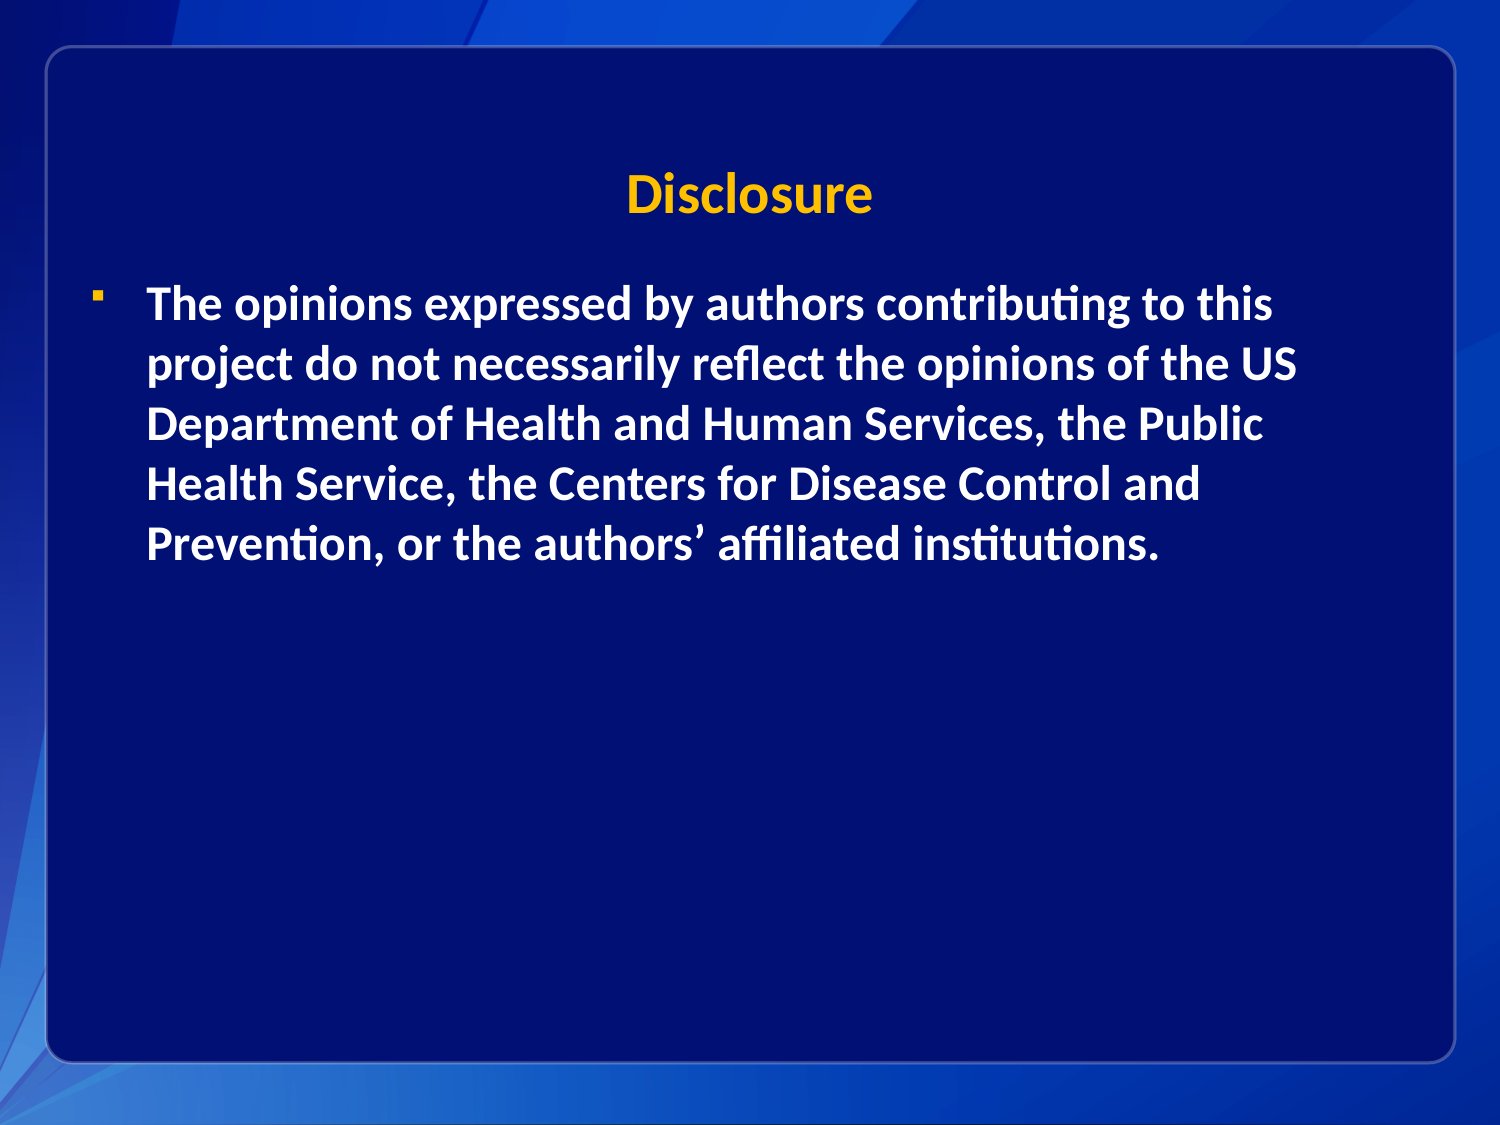

# Disclosure
The opinions expressed by authors contributing to this project do not necessarily reflect the opinions of the US Department of Health and Human Services, the Public Health Service, the Centers for Disease Control and Prevention, or the authors’ affiliated institutions.